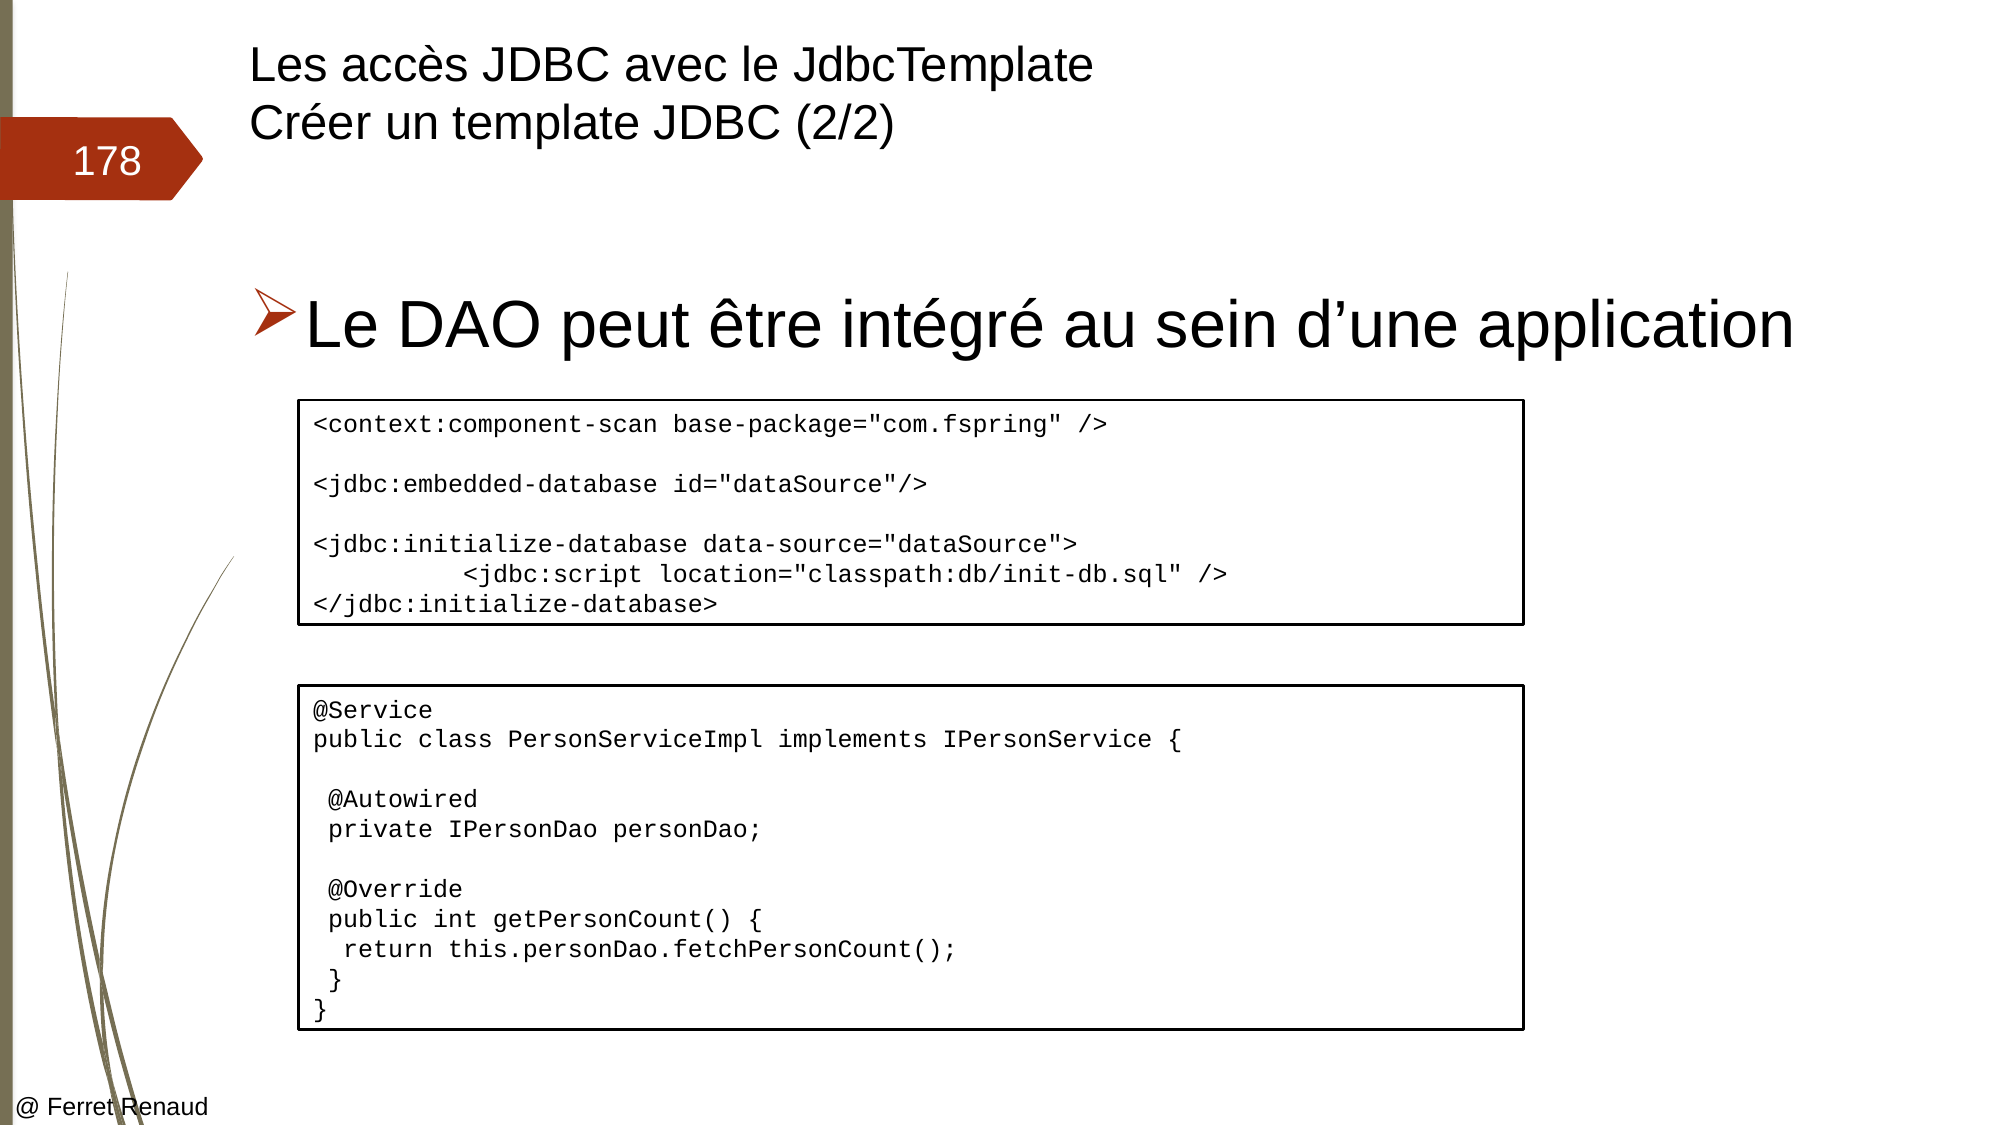

# Les accès JDBC avec le JdbcTemplate Créer un template JDBC (2/2)
178
Le DAO peut être intégré au sein d’une application
<context:component-scan base-package="com.fspring" />

<jdbc:embedded-database id="dataSource"/>

<jdbc:initialize-database data-source="dataSource">
	<jdbc:script location="classpath:db/init-db.sql" />
</jdbc:initialize-database>
@Service
public class PersonServiceImpl implements IPersonService {

 @Autowired
 private IPersonDao personDao;

 @Override
 public int getPersonCount() {
  return this.personDao.fetchPersonCount();
 }
}
@ Ferret Renaud